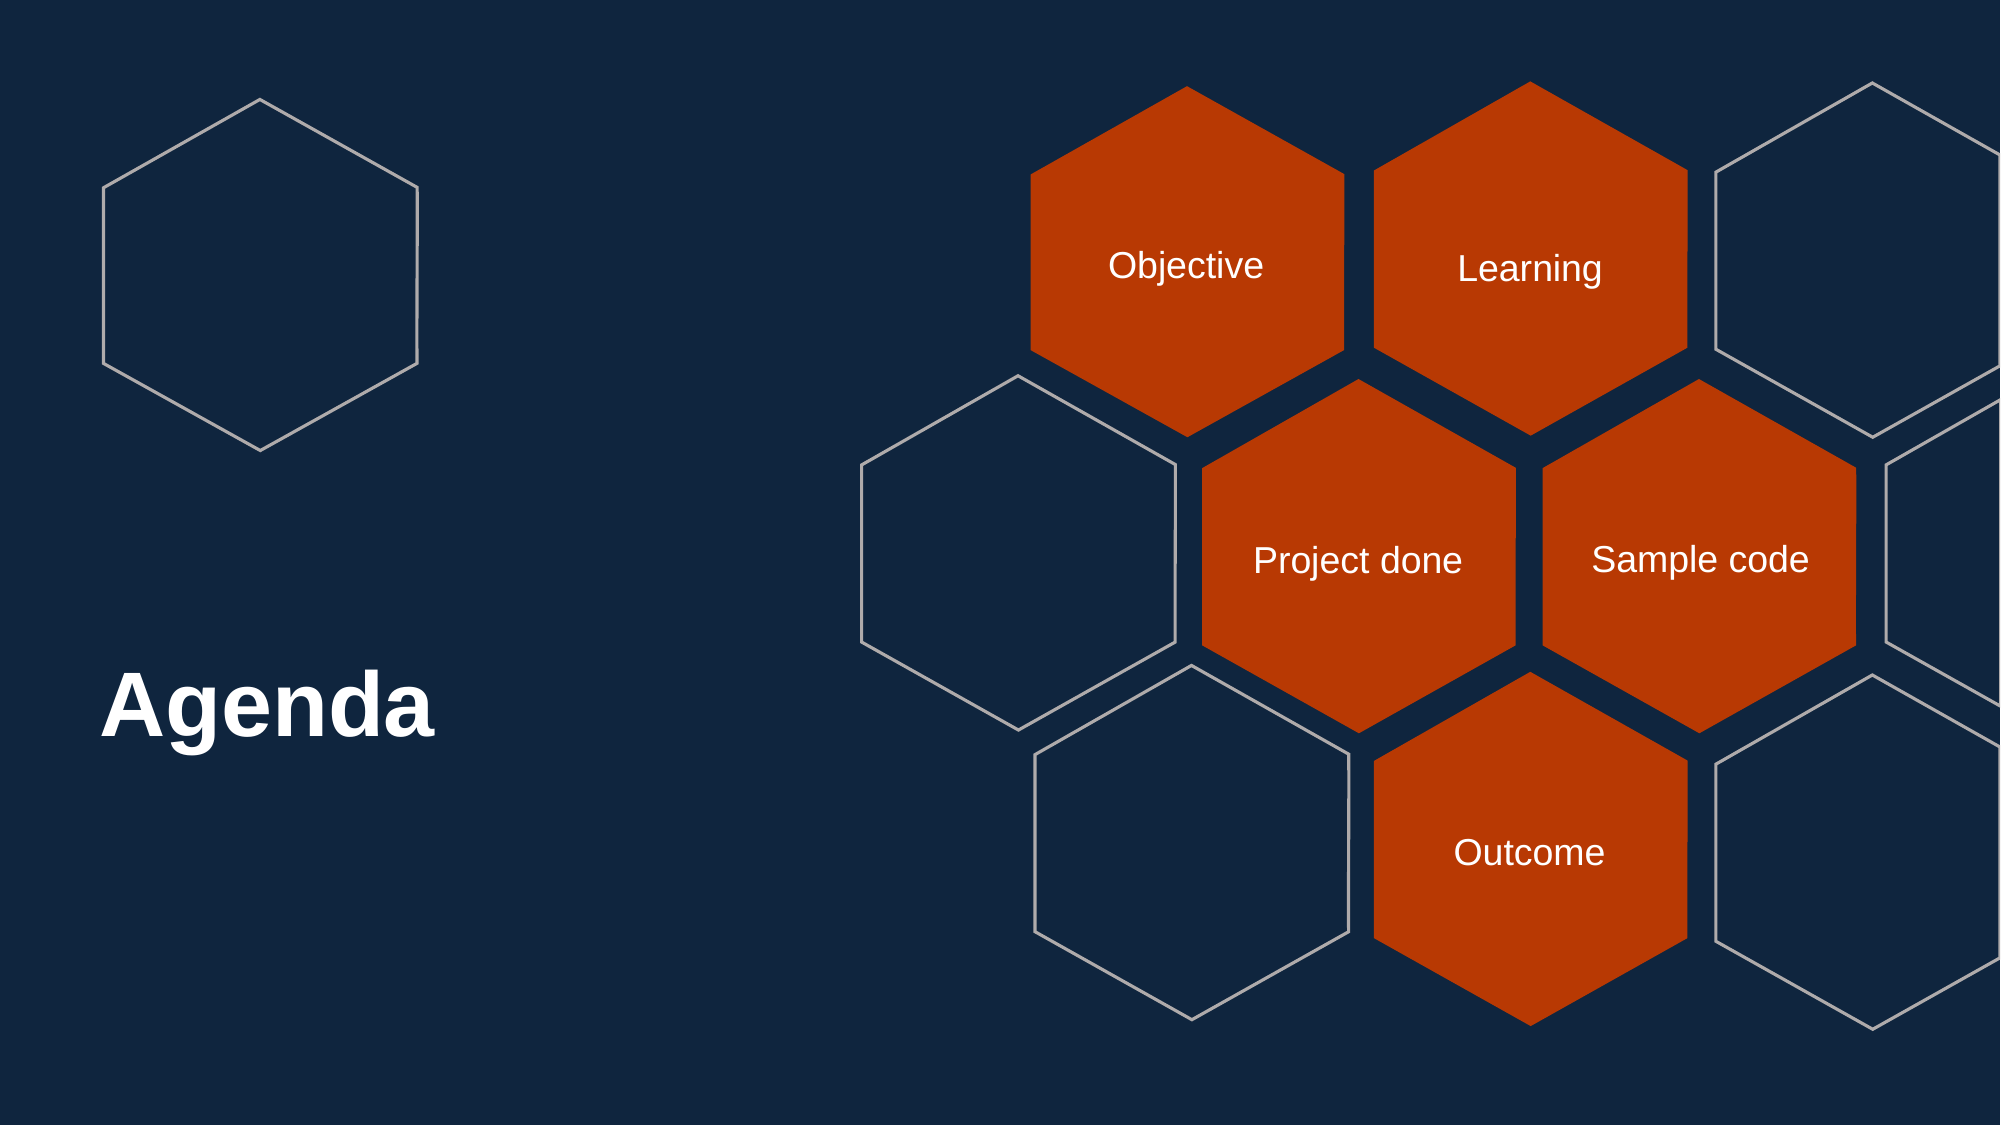

Objective
Learning
Sample code
Project done
# Agenda
Outcome